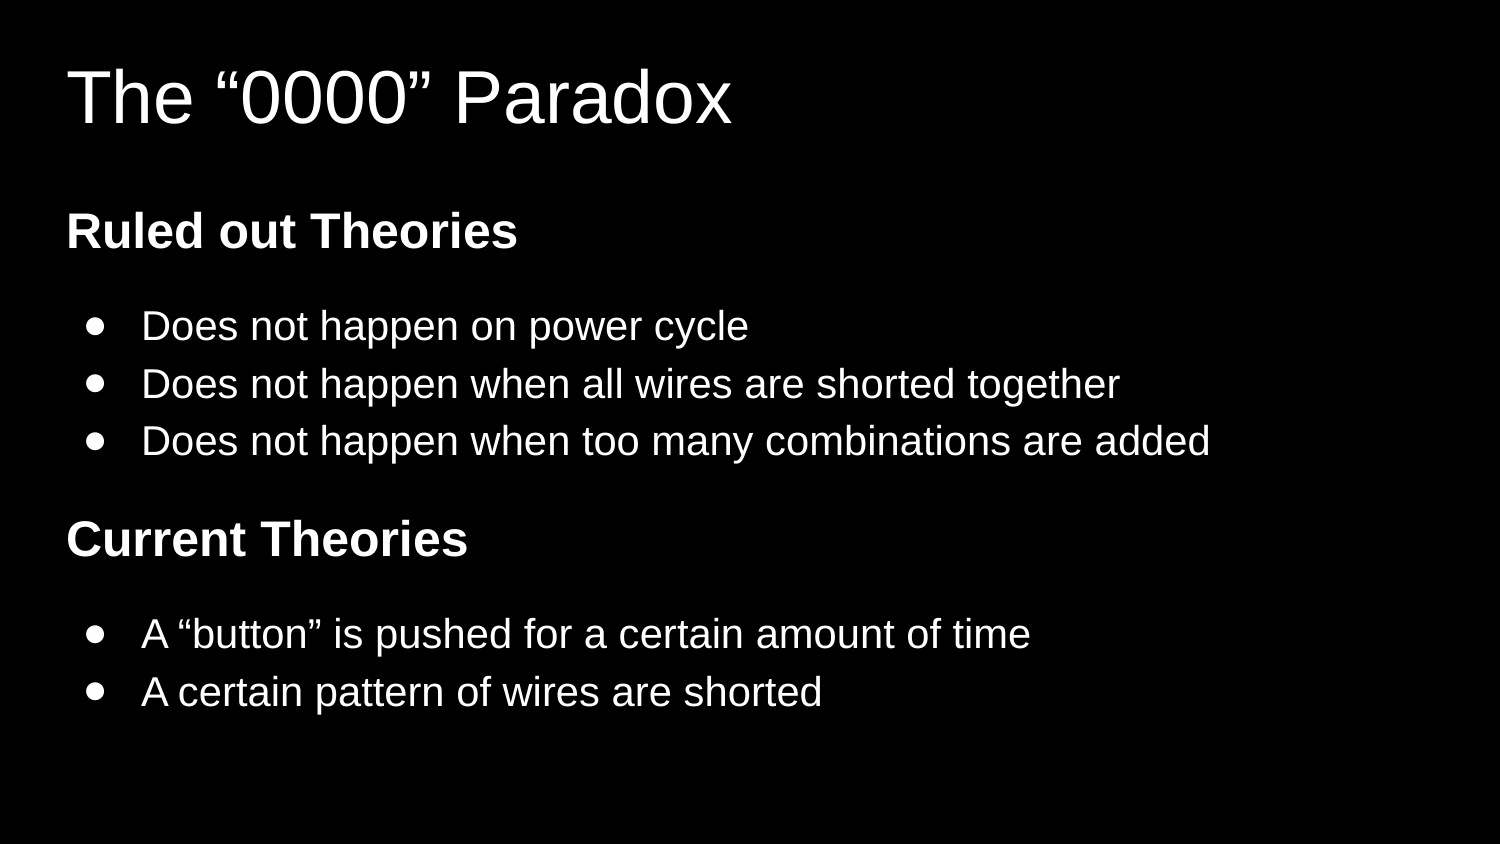

# The “0000” Paradox
Ruled out Theories
Does not happen on power cycle
Does not happen when all wires are shorted together
Does not happen when too many combinations are added
Current Theories
A “button” is pushed for a certain amount of time
A certain pattern of wires are shorted